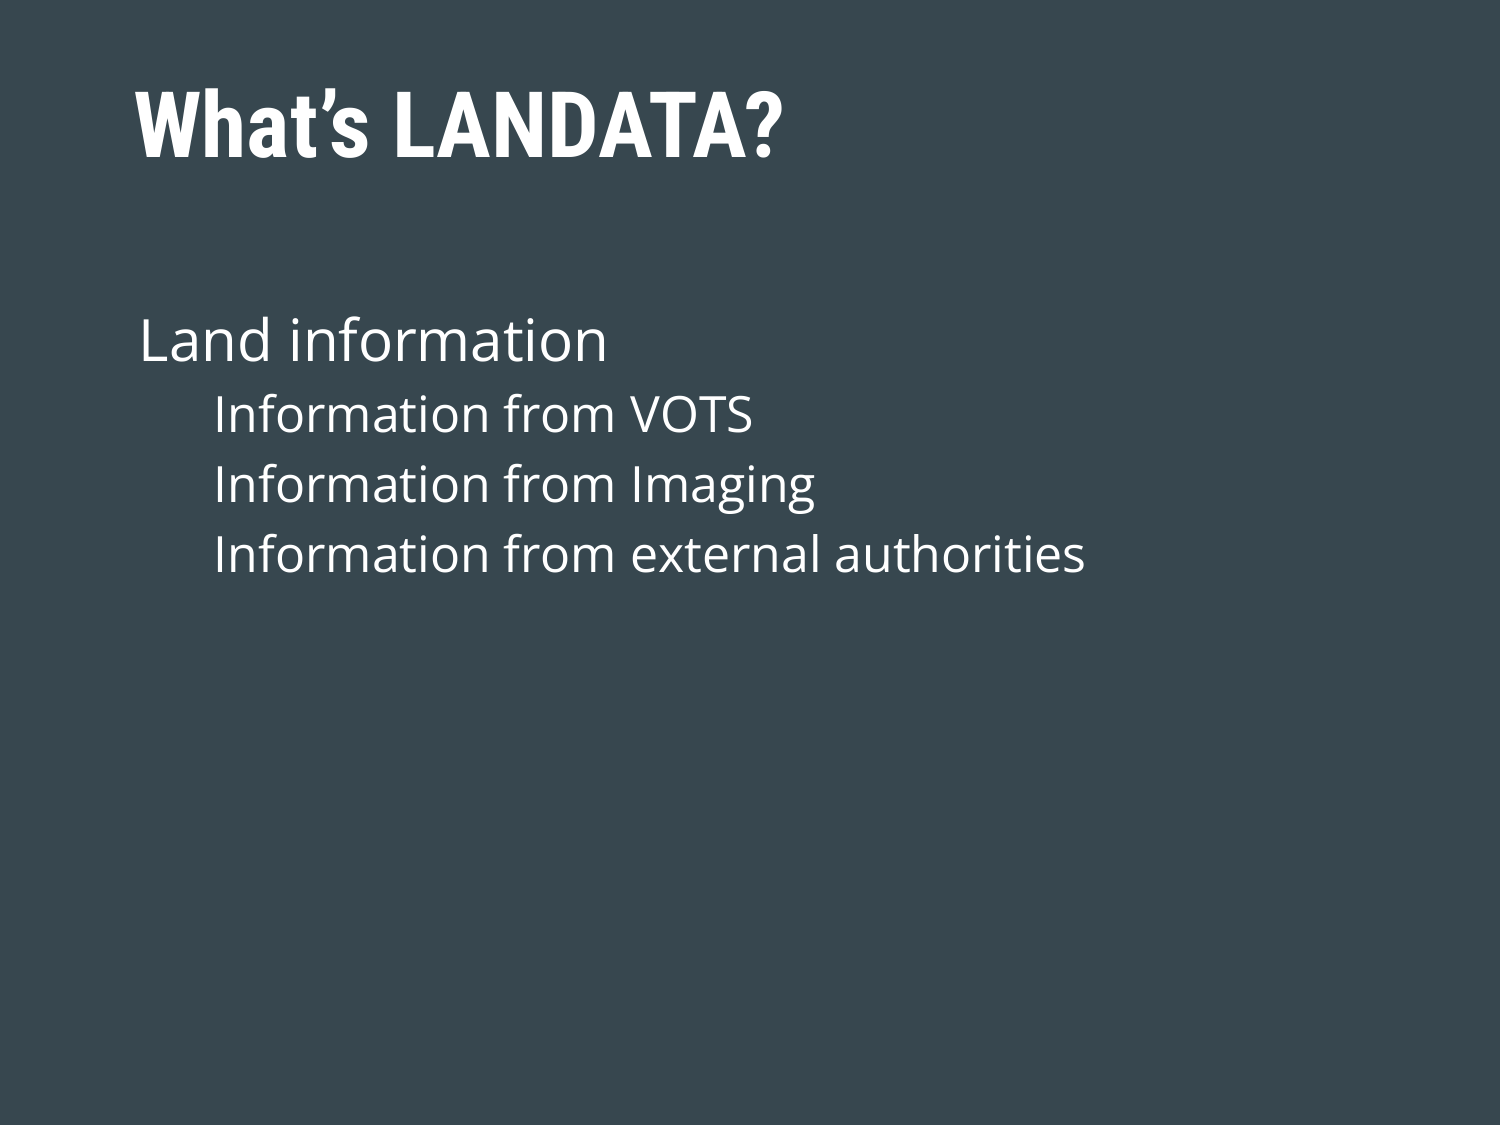

# What’s LANDATA?
Land information
Information from VOTS
Information from Imaging
Information from external authorities